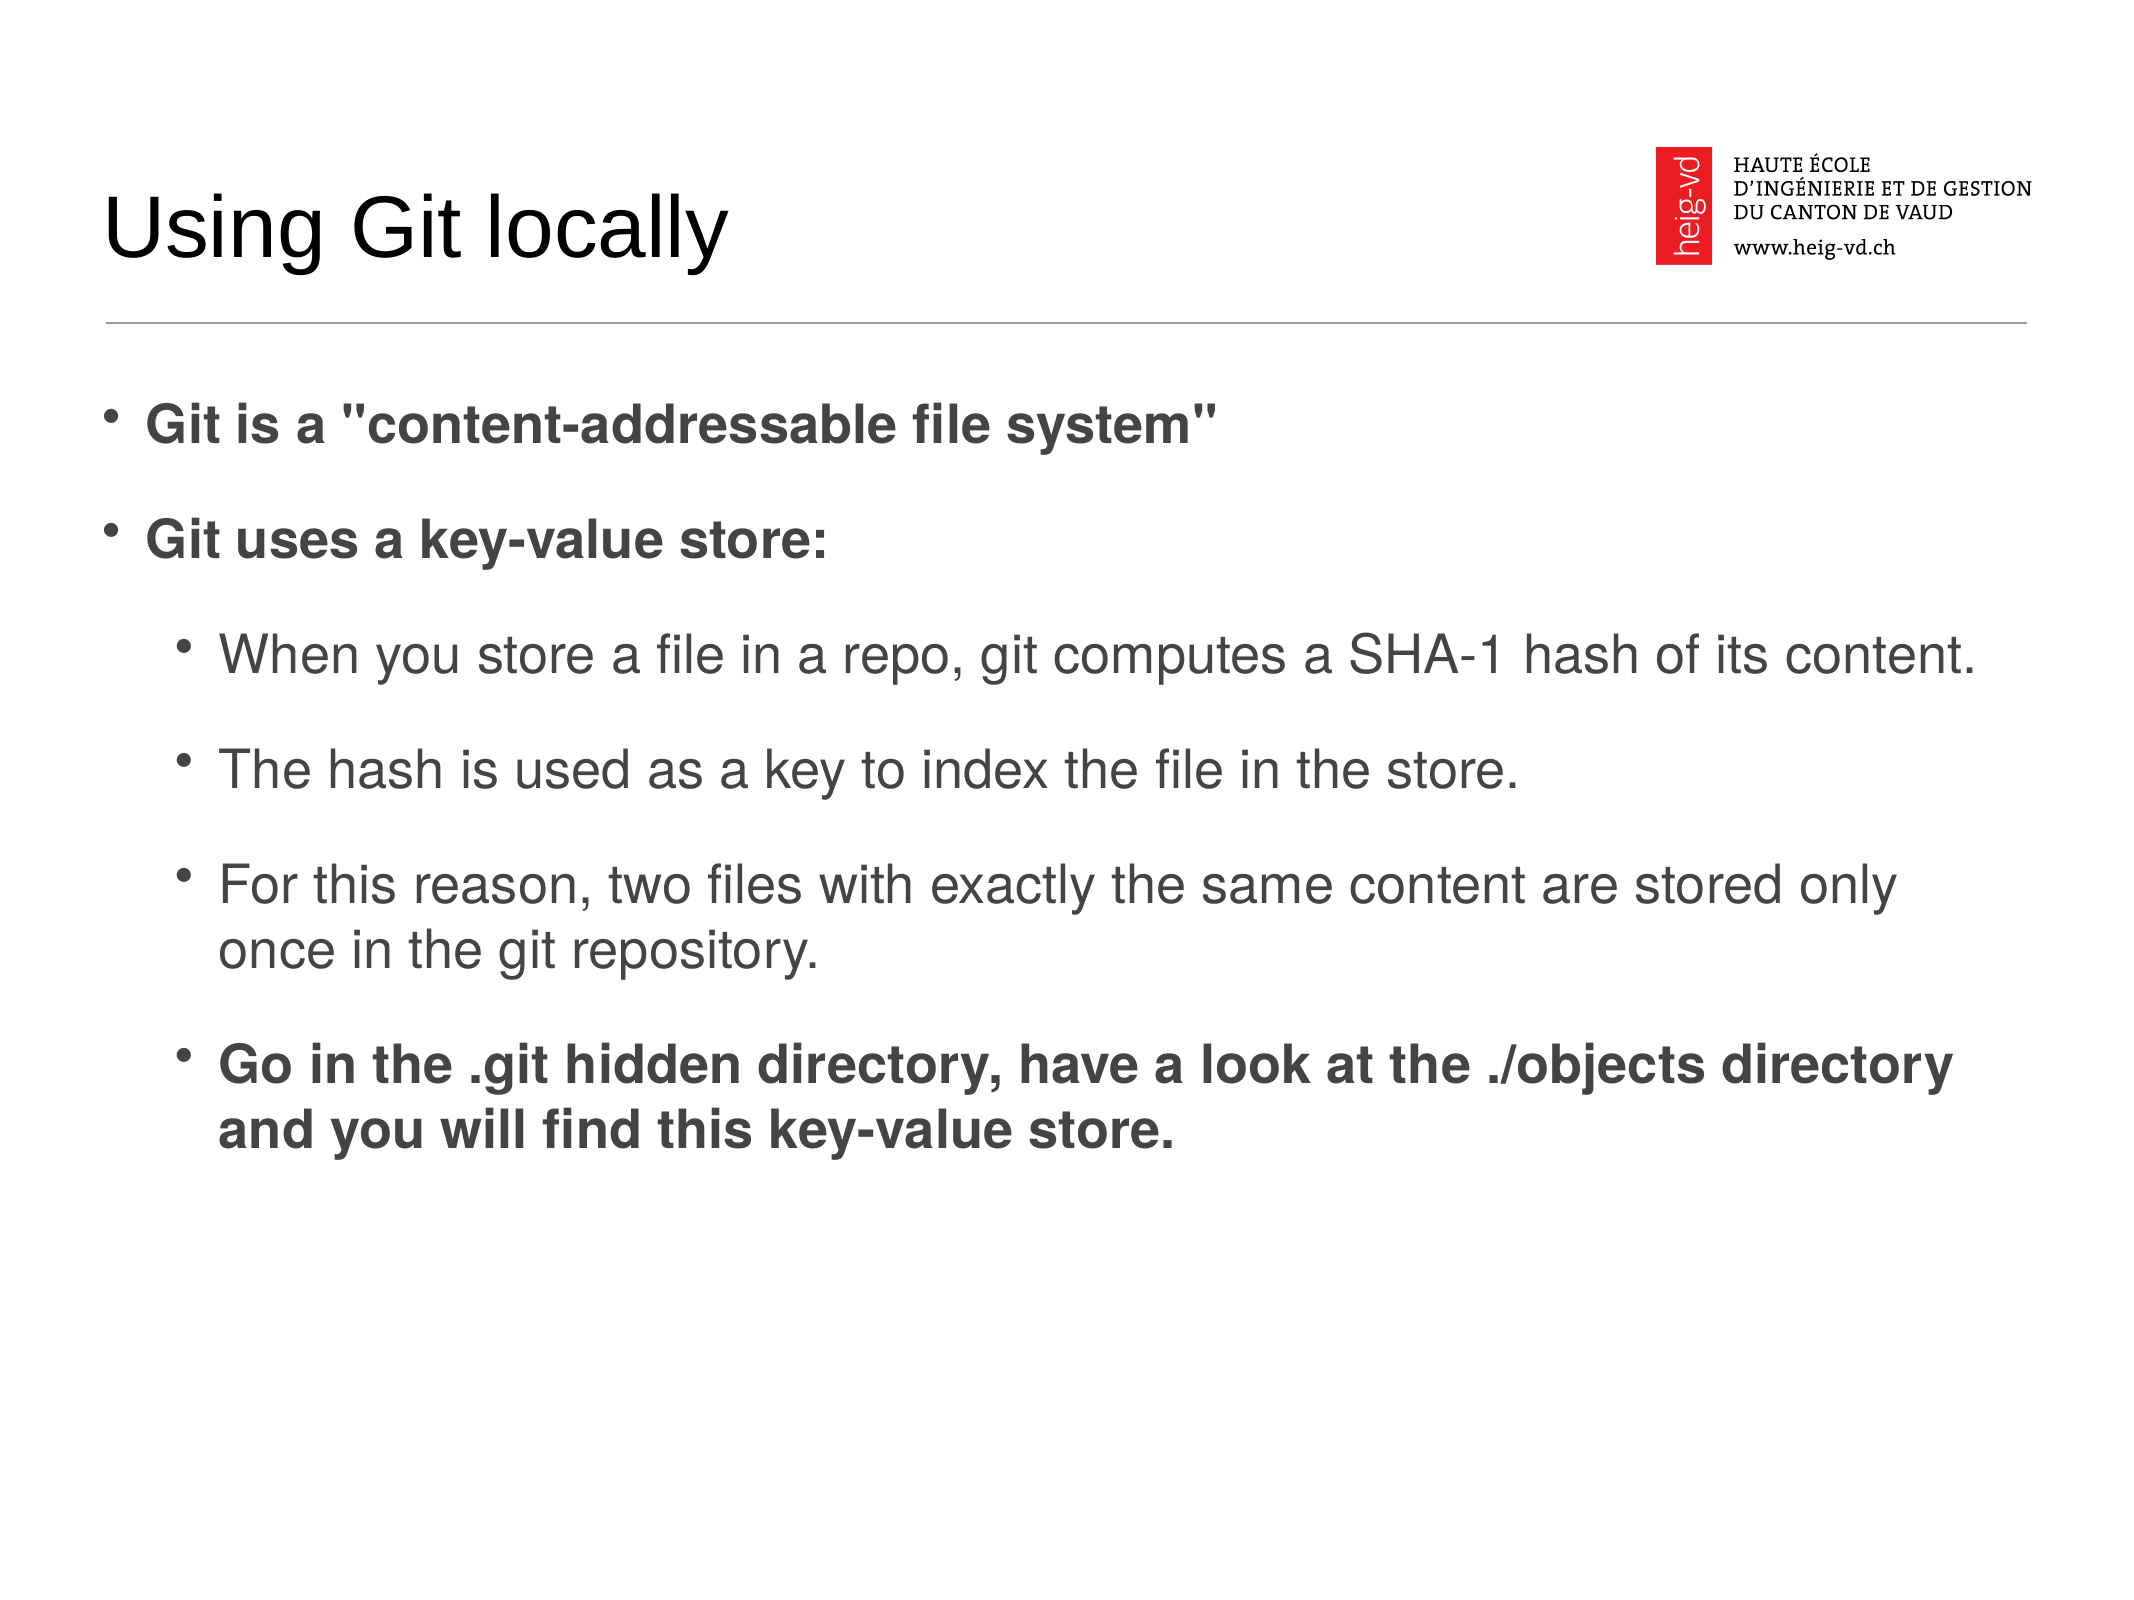

# Using Git locally
Git is a "content-addressable file system"
Git uses a key-value store:
When you store a file in a repo, git computes a SHA-1 hash of its content.
The hash is used as a key to index the file in the store.
For this reason, two files with exactly the same content are stored only once in the git repository.
Go in the .git hidden directory, have a look at the ./objects directory and you will find this key-value store.